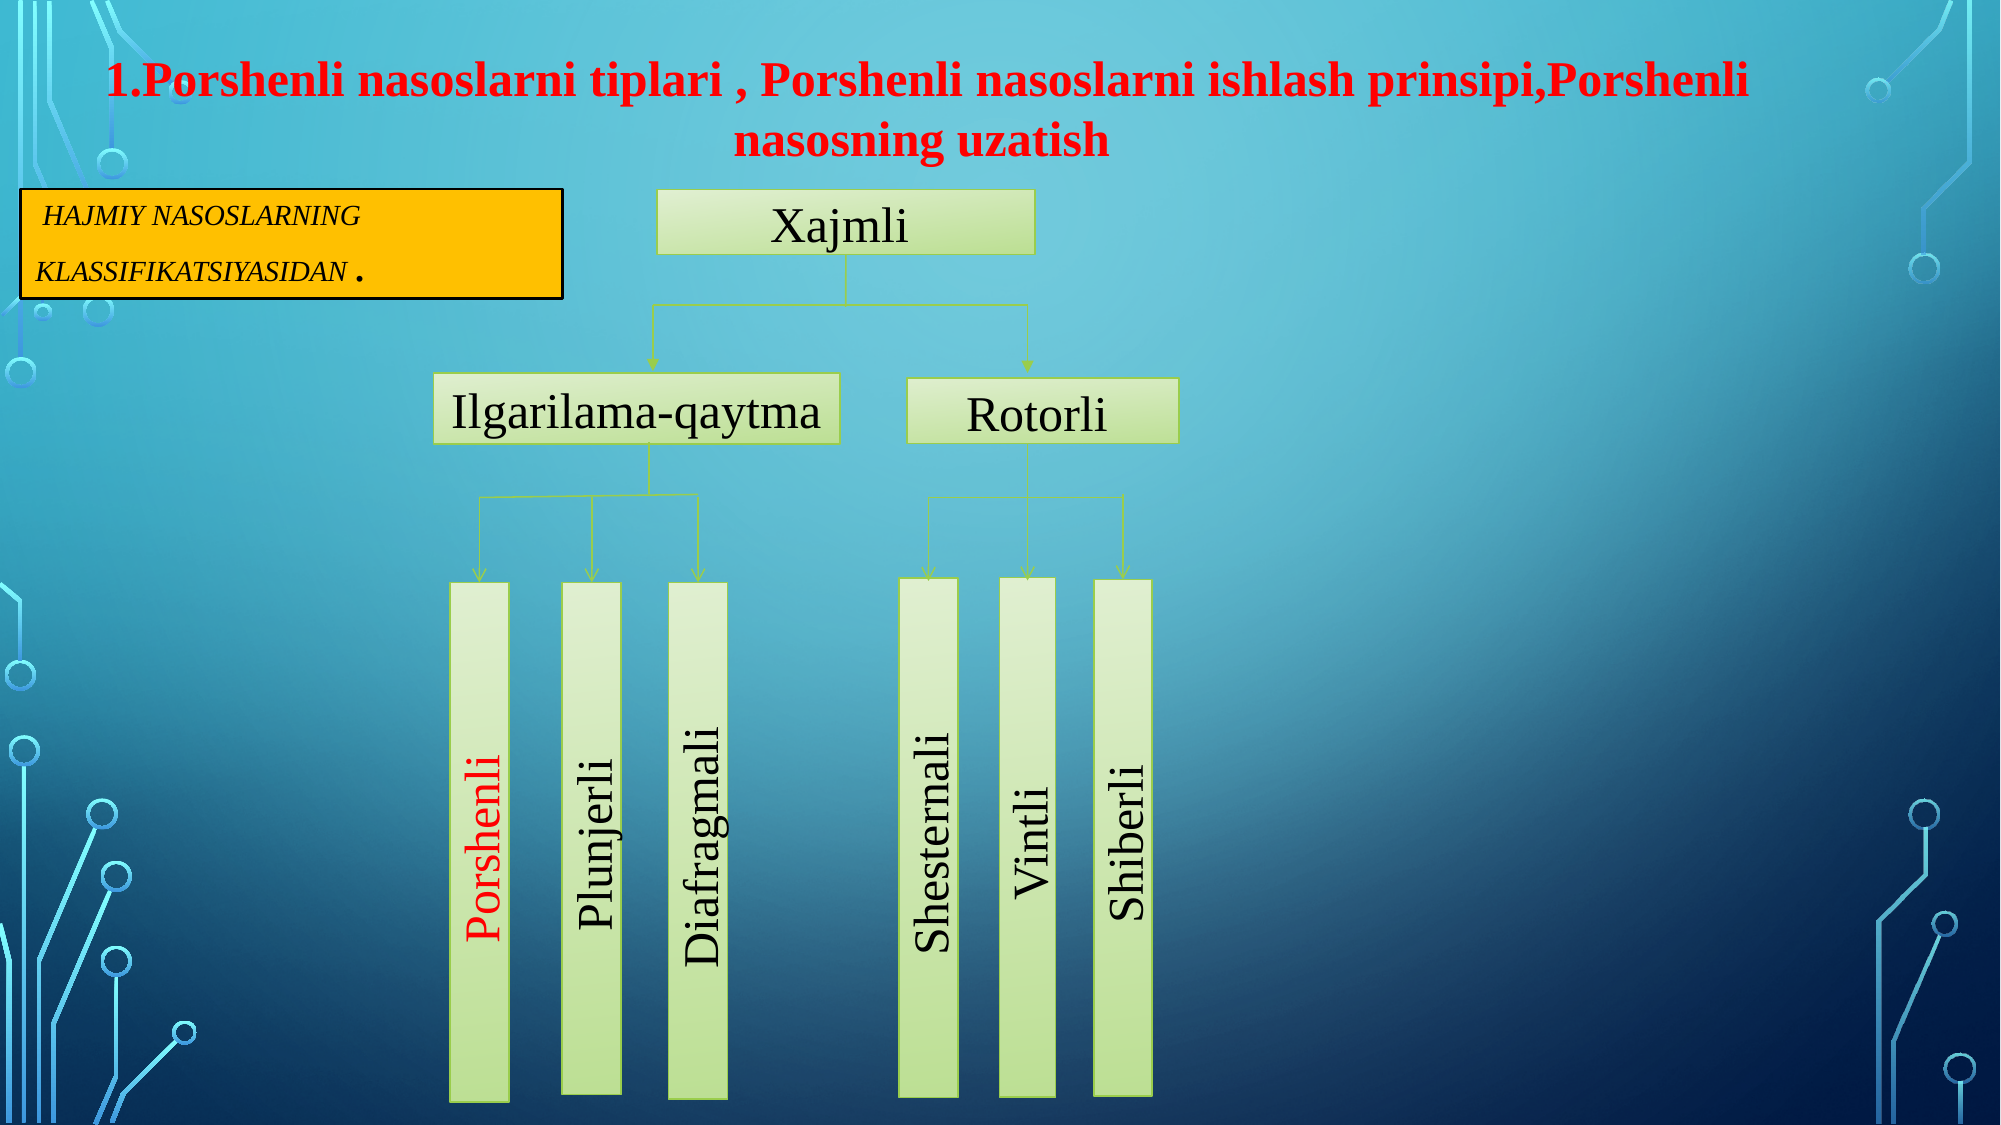

1.Porshenli nasoslarni tiplari , Porshenli nasoslarni ishlash prinsipi,Porshenli nasosning uzatish
 HAJMIY NASOSLARNING KLASSIFIKATSIYASIDAN .
Xajmli
Ilgarilama-qaytma
Rotorli
Vintli
Shesternali
Shiberli
Porshenli
Plunjerli
Diafragmali